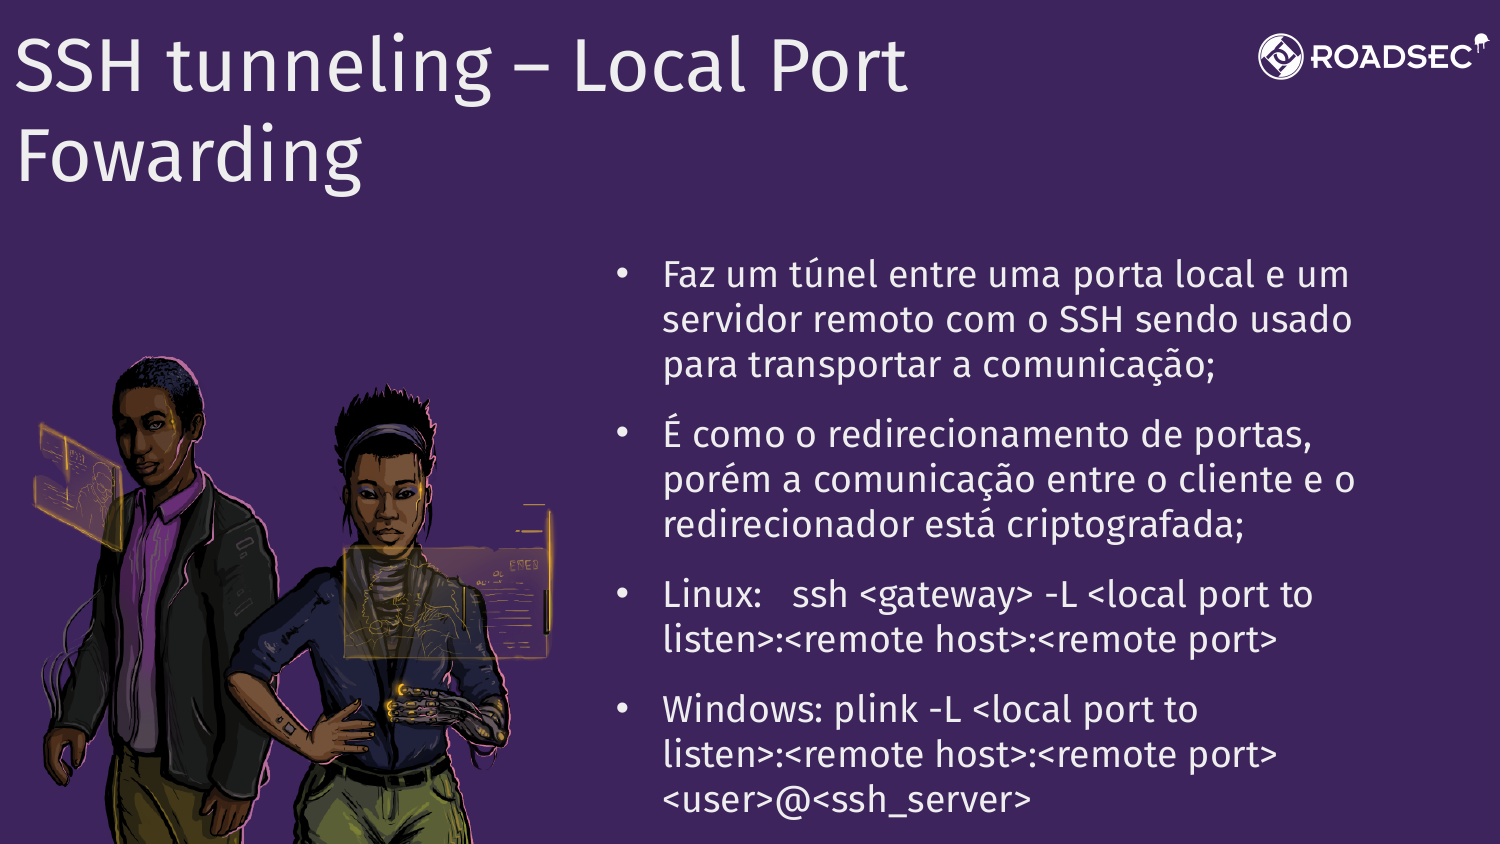

SSH tunneling – Local Port Fowarding
Faz um túnel entre uma porta local e um servidor remoto com o SSH sendo usado para transportar a comunicação;
É como o redirecionamento de portas, porém a comunicação entre o cliente e o redirecionador está criptografada;
Linux:   ssh <gateway> -L <local port to listen>:<remote host>:<remote port>
Windows: plink -L <local port to listen>:<remote host>:<remote port> <user>@<ssh_server>

14